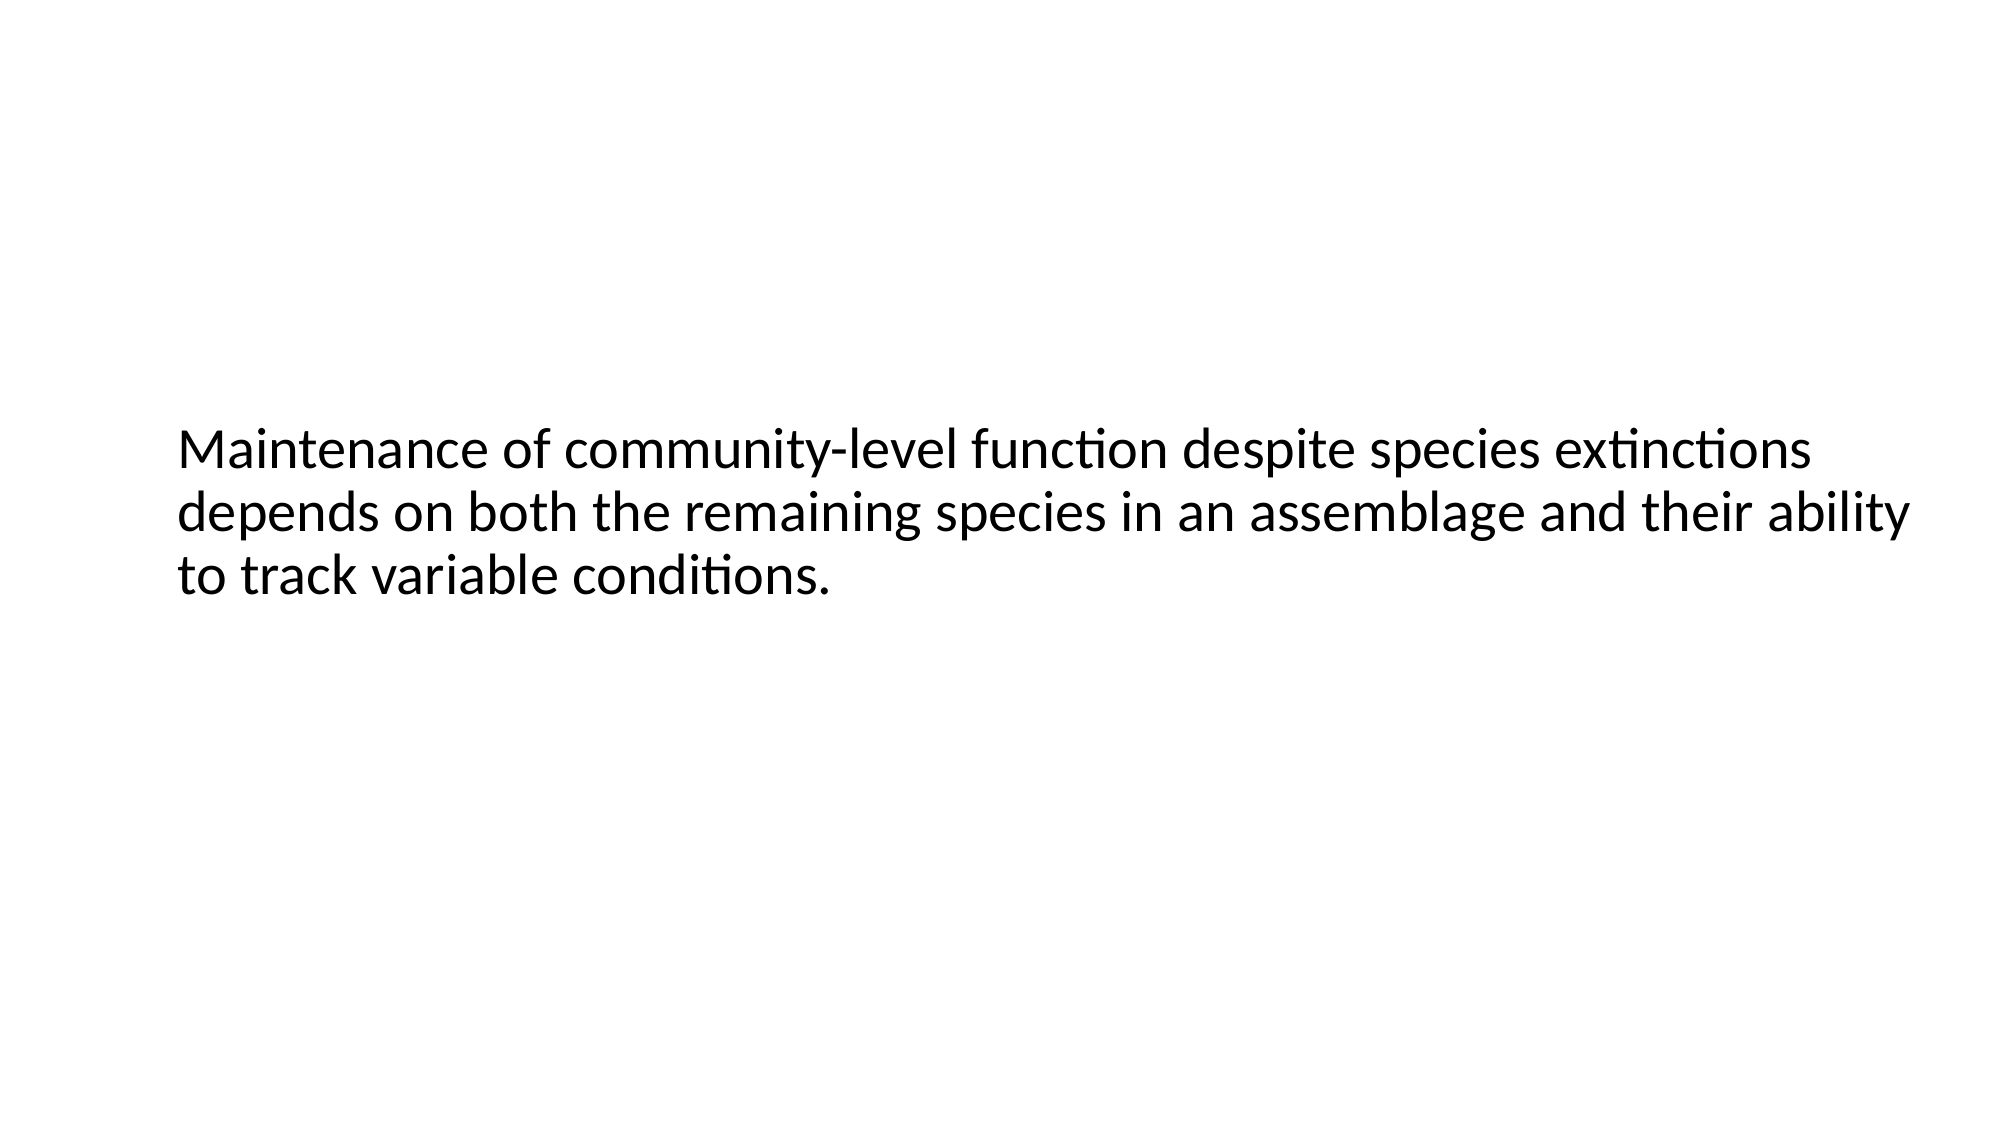

Maintenance of community-level function despite species extinctions depends on both the remaining species in an assemblage and their ability to track variable conditions.